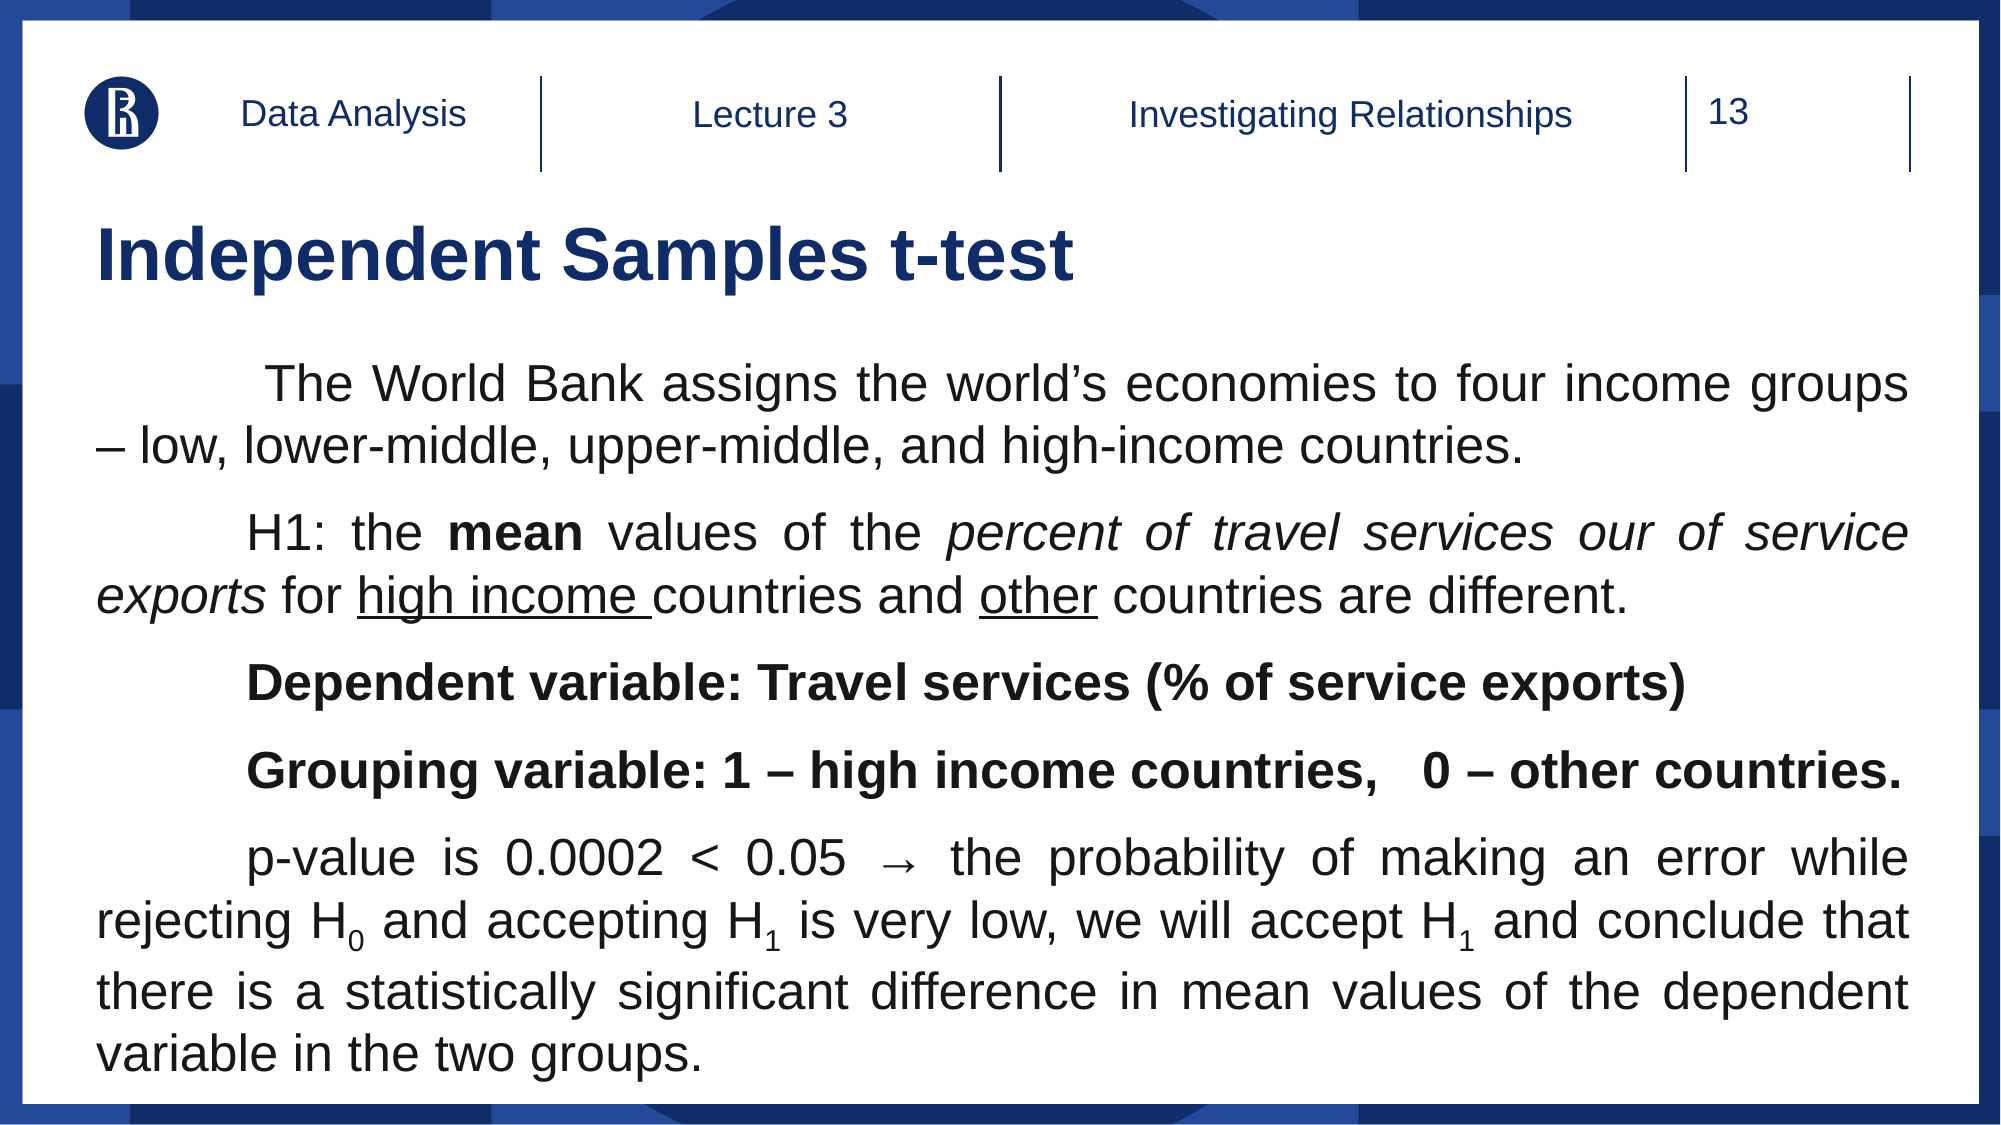

Data Analysis
Lecture 3
Investigating Relationships
# Independent Samples t-test
	 The World Bank assigns the world’s economies to four income groups – low, lower-middle, upper-middle, and high-income countries.
	H1: the mean values of the percent of travel services our of service exports for high income countries and other countries are different.
	Dependent variable: Travel services (% of service exports)
	Grouping variable: 1 – high income countries,   0 – other countries.
	p-value is 0.0002 < 0.05 → the probability of making an error while rejecting H0 and accepting H1 is very low, we will accept H1 and conclude that there is a statistically significant difference in mean values of the dependent variable in the two groups.